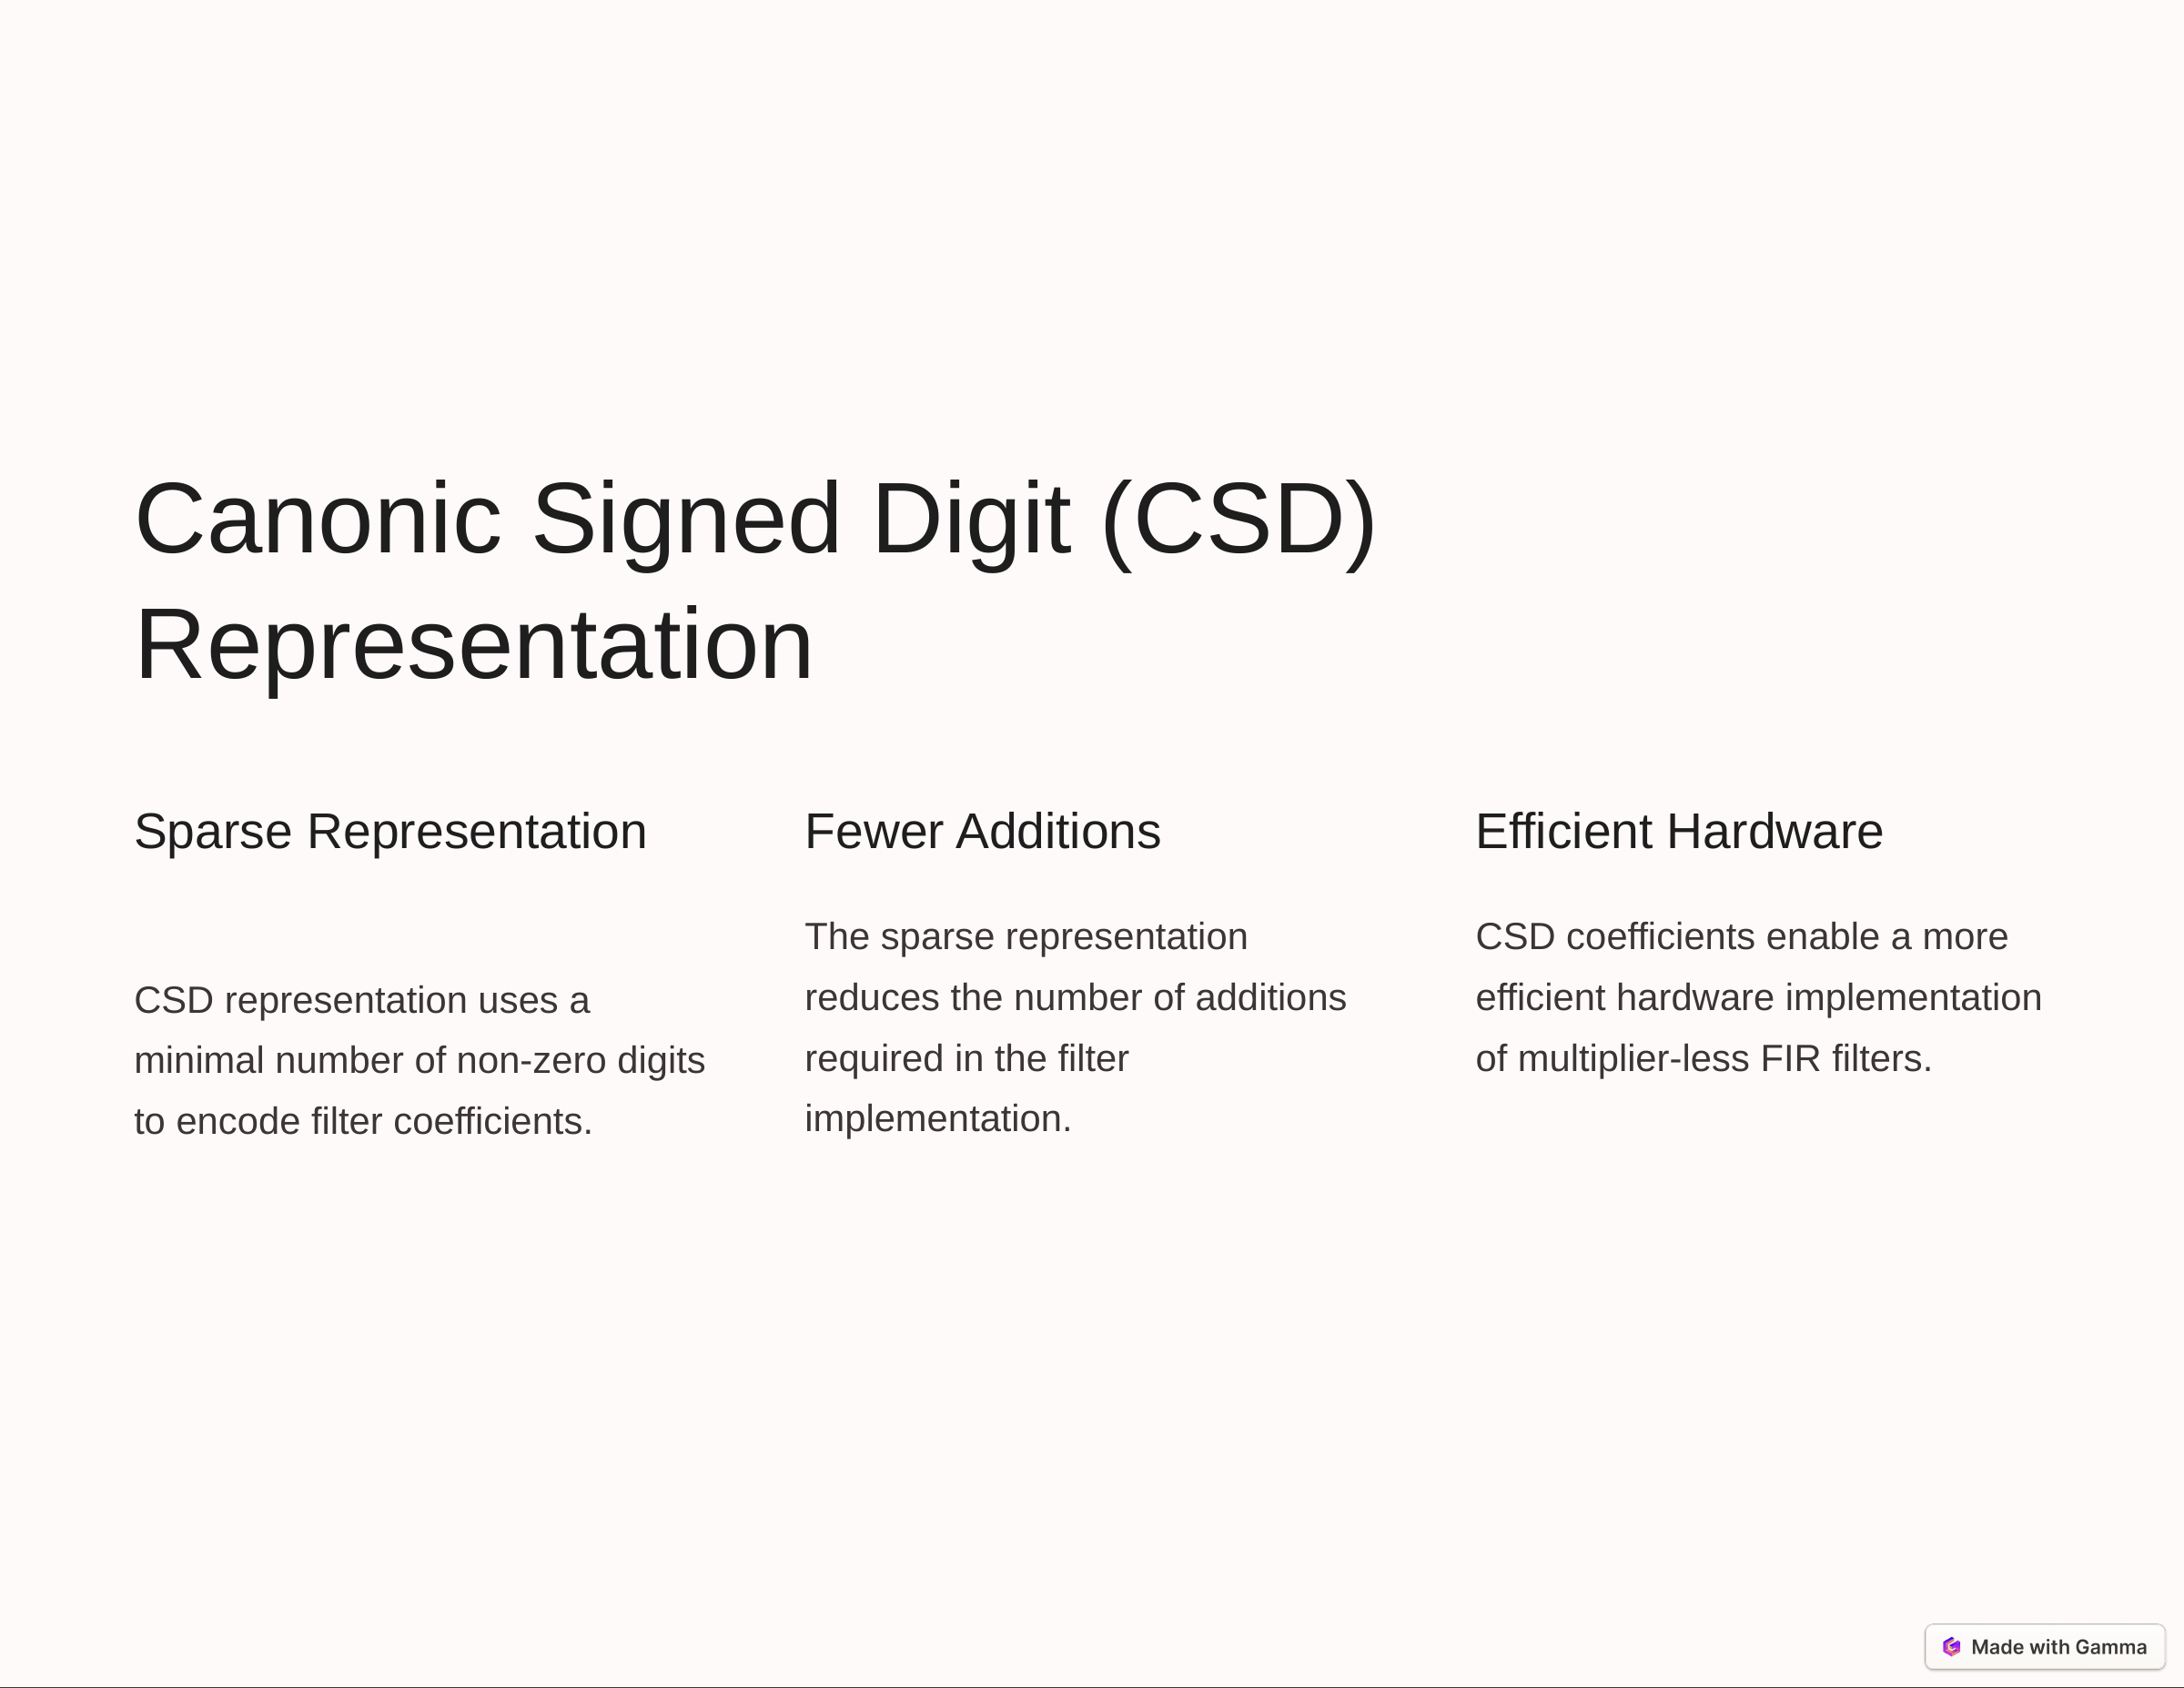

Canonic Signed Digit (CSD) Representation
Sparse Representation
Fewer Additions
Efficient Hardware
The sparse representation reduces the number of additions required in the filter implementation.
CSD coefficients enable a more efficient hardware implementation of multiplier-less FIR filters.
CSD representation uses a minimal number of non-zero digits to encode filter coefficients.